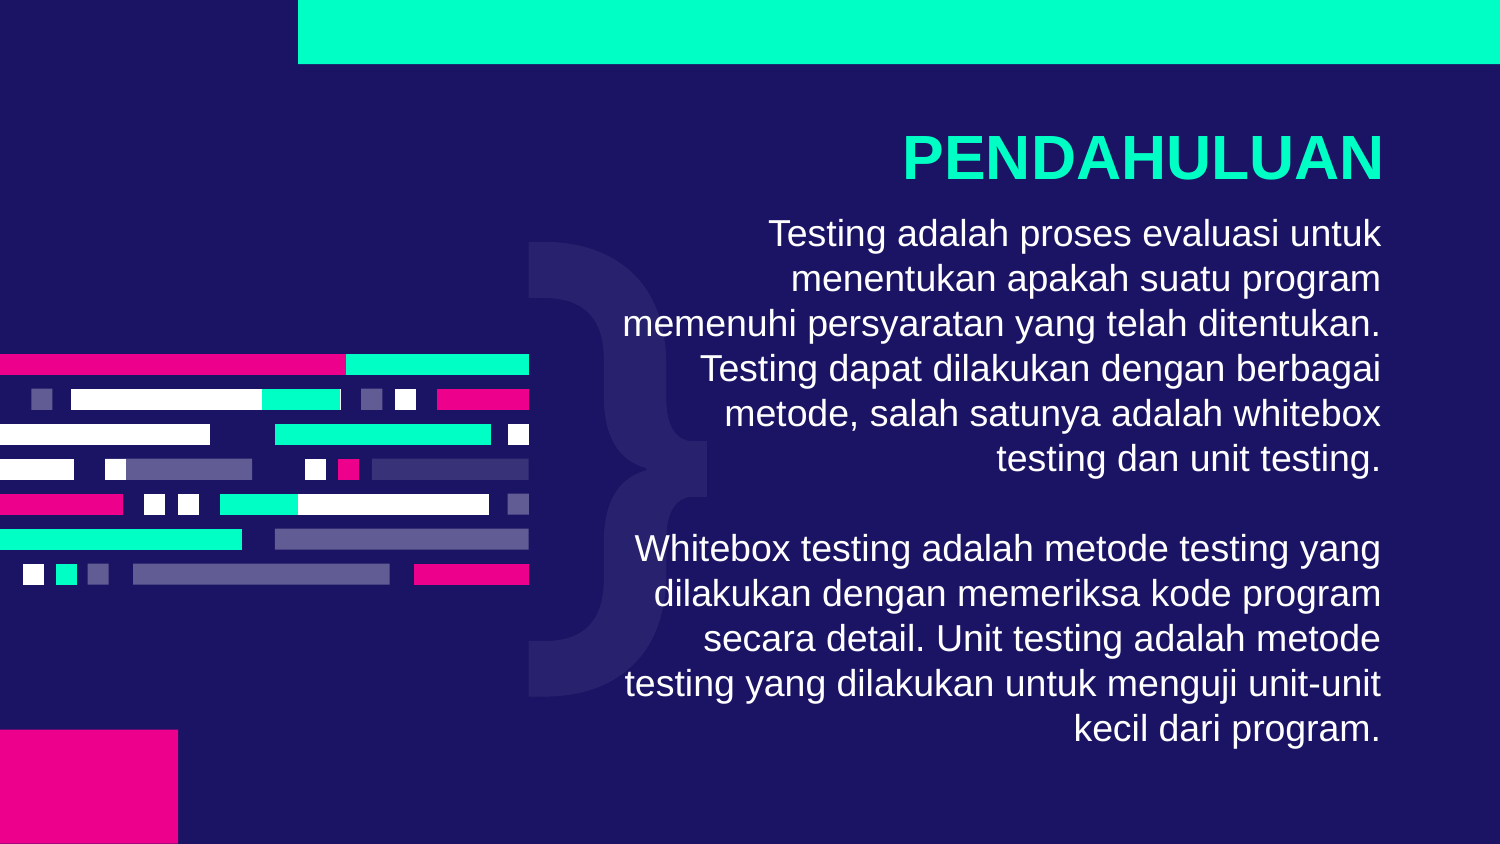

# PENDAHULUAN
Testing adalah proses evaluasi untuk menentukan apakah suatu program memenuhi persyaratan yang telah ditentukan. Testing dapat dilakukan dengan berbagai metode, salah satunya adalah whitebox testing dan unit testing.

Whitebox testing adalah metode testing yang dilakukan dengan memeriksa kode program secara detail. Unit testing adalah metode testing yang dilakukan untuk menguji unit-unit kecil dari program.